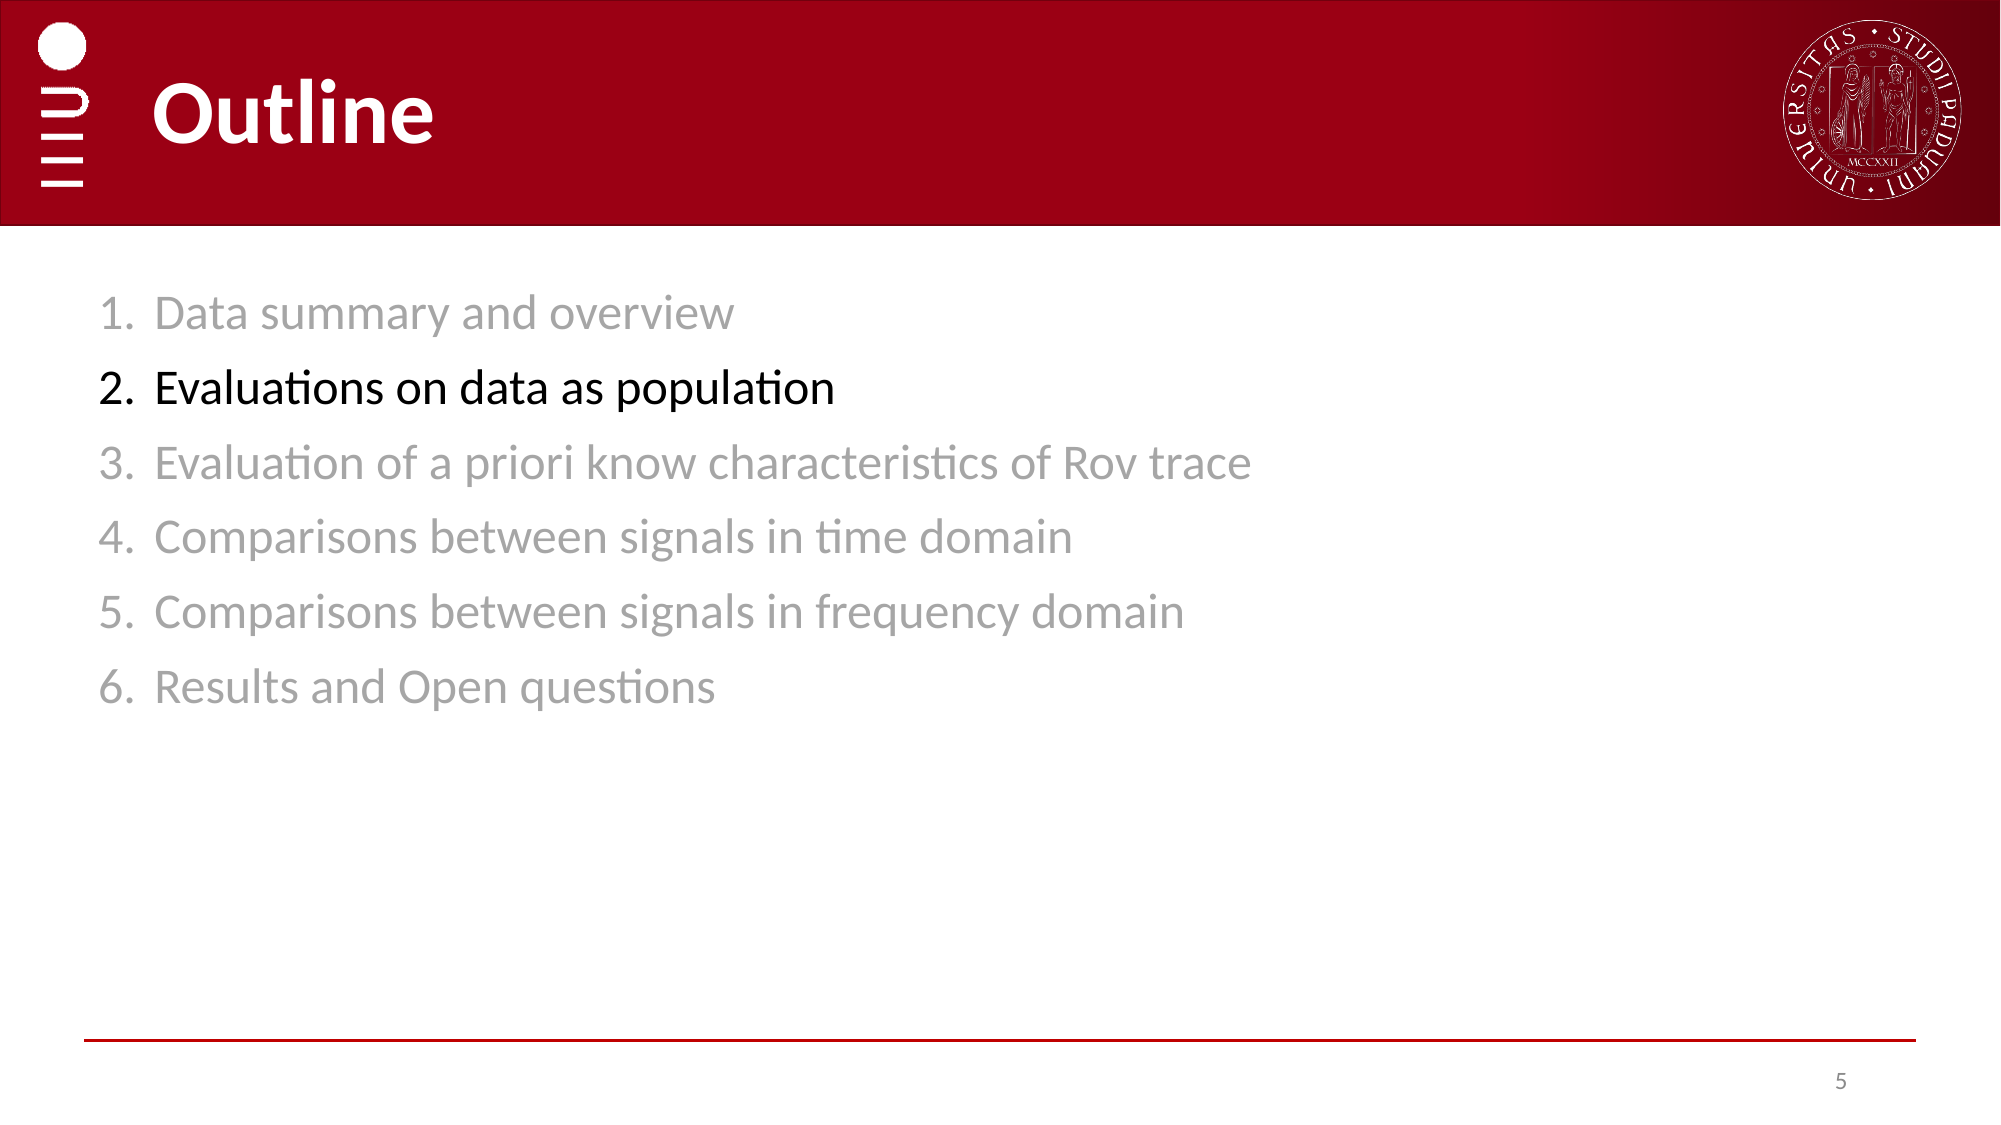

# Outline
Data summary and overview
Evaluations on data as population
Evaluation of a priori know characteristics of Rov trace
Comparisons between signals in time domain
Comparisons between signals in frequency domain
Results and Open questions

5